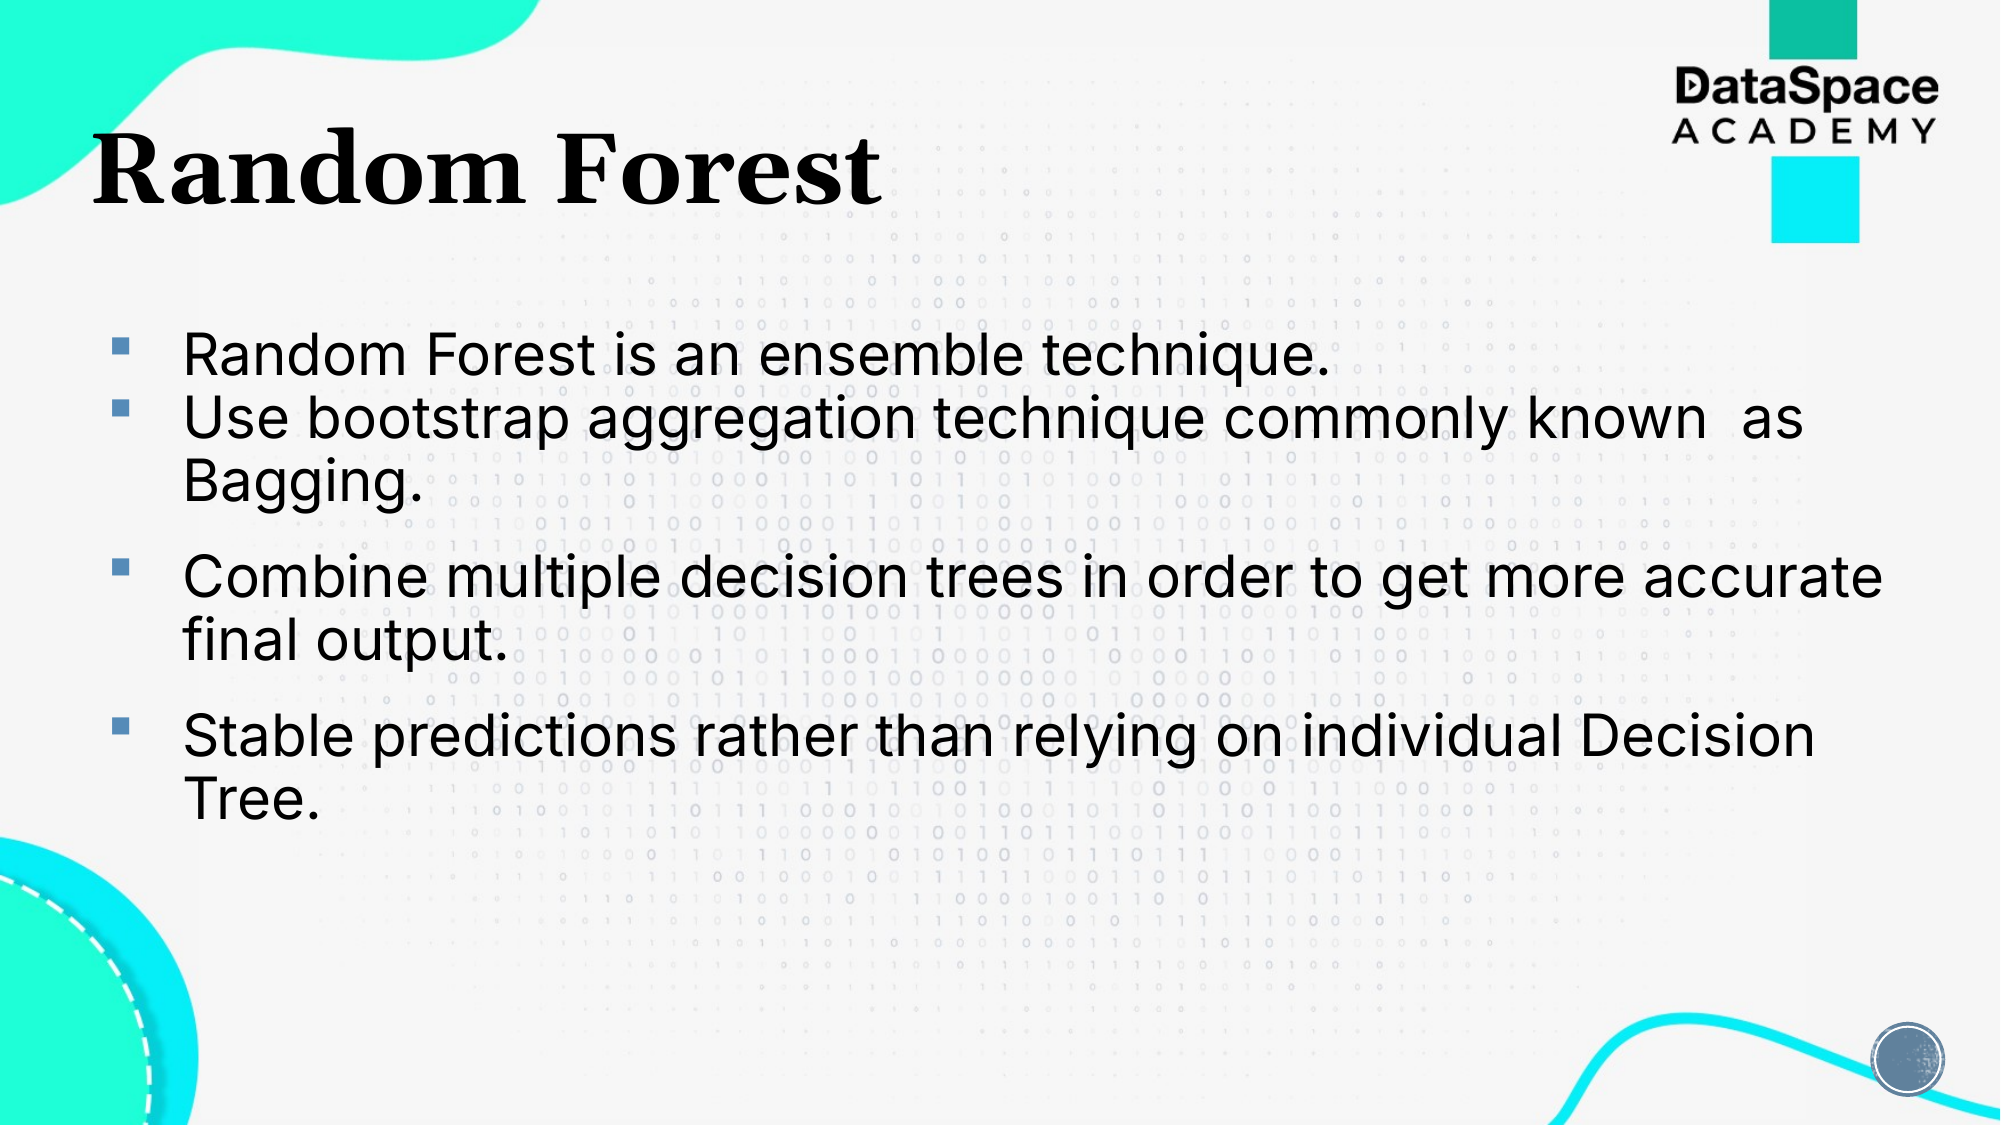

# Random Forest
Random Forest is an ensemble technique.
Use bootstrap aggregation technique commonly known  as Bagging.
Combine multiple decision trees in order to get more accurate final output.
Stable predictions rather than relying on individual Decision Tree.